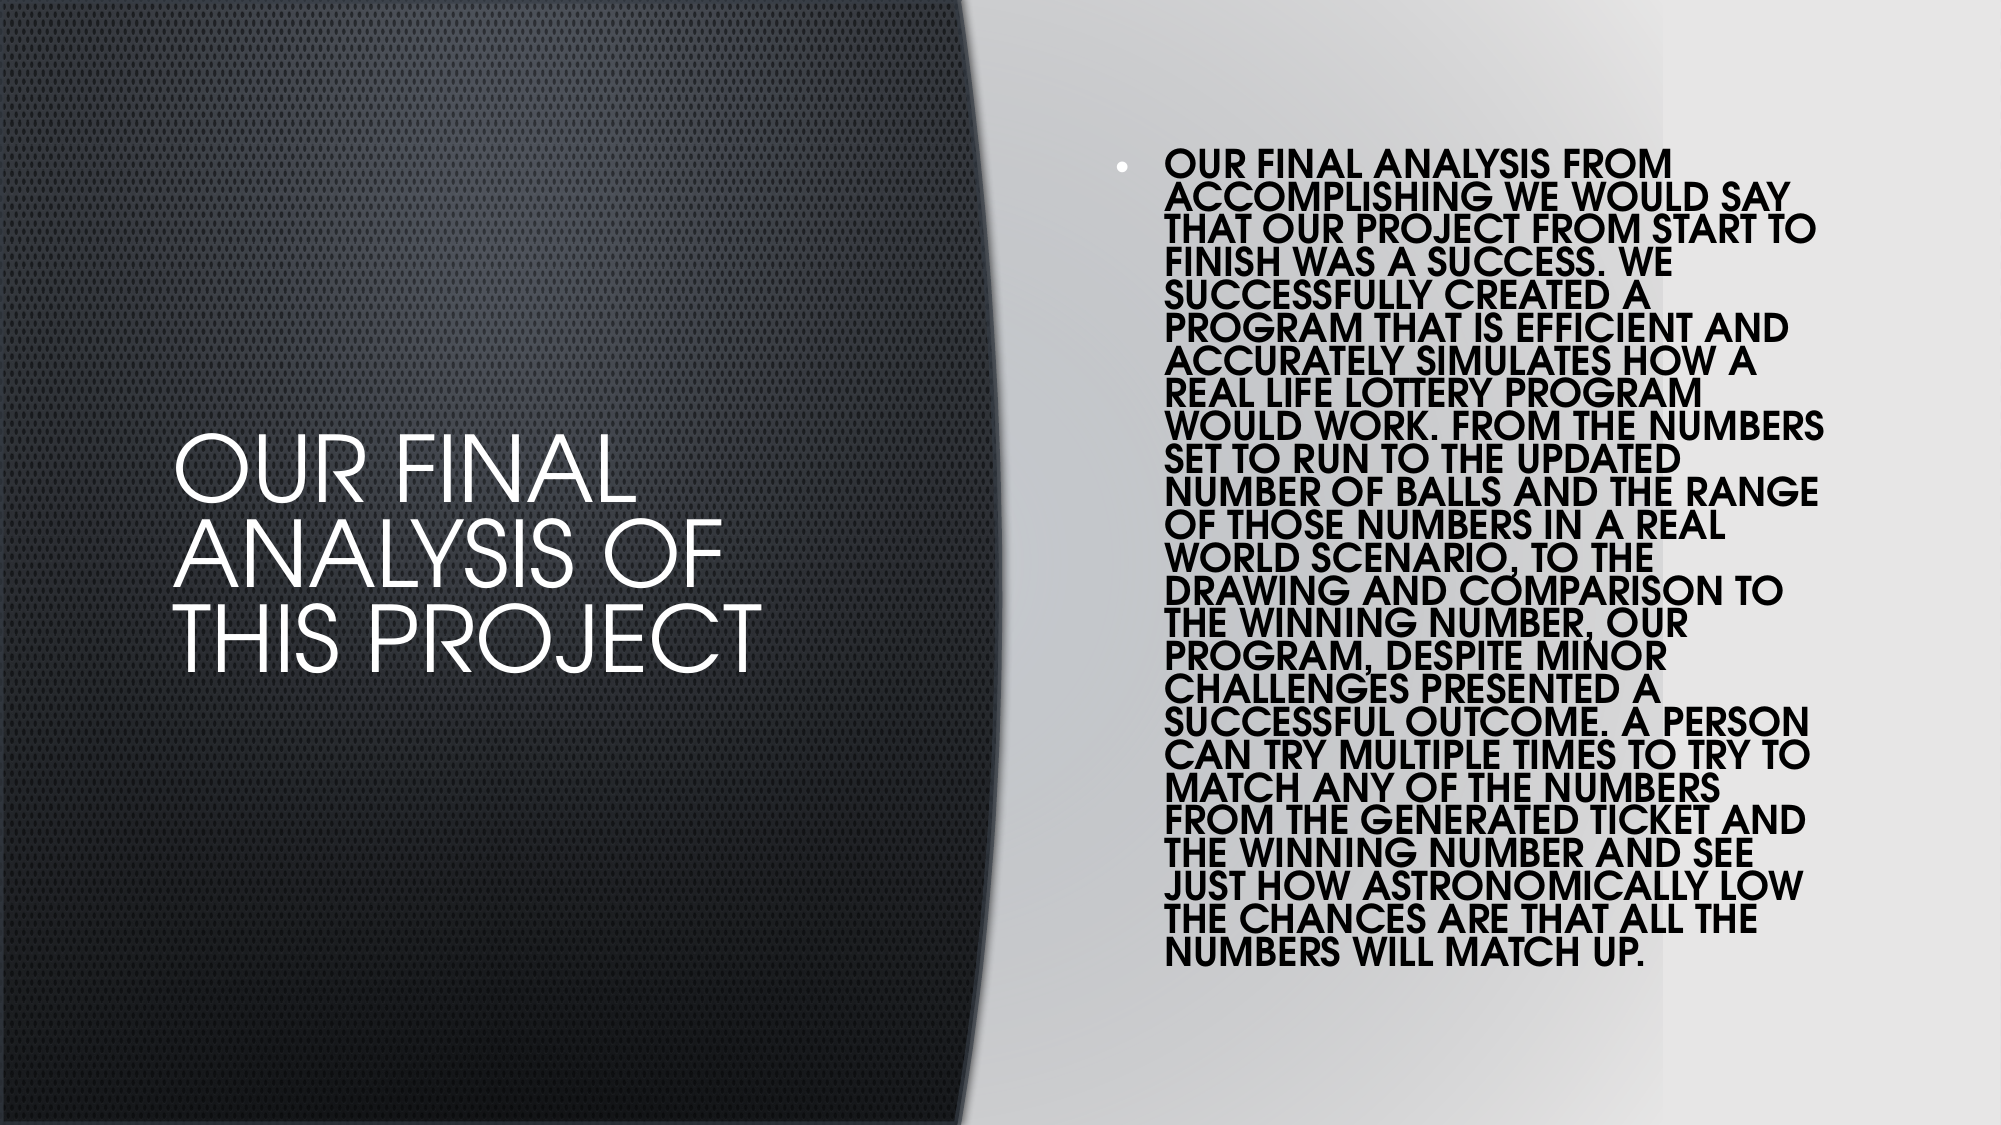

Our final analysis of this project
Our final analysis from accomplishing we would say that our project from start to finish was a success. We successfully created a program that is efficient and accurately simulates how a real life lottery program would work. From the numbers set to run to the updated number of balls and the range of those numbers in a real world scenario, to the drawing and comparison to the winning number, our program, despite minor challenges presented a successful outcome. A person can try multiple times to try to match any of the numbers from the generated ticket and the winning number and see just how astronomically low the chances are that all the numbers will match up.